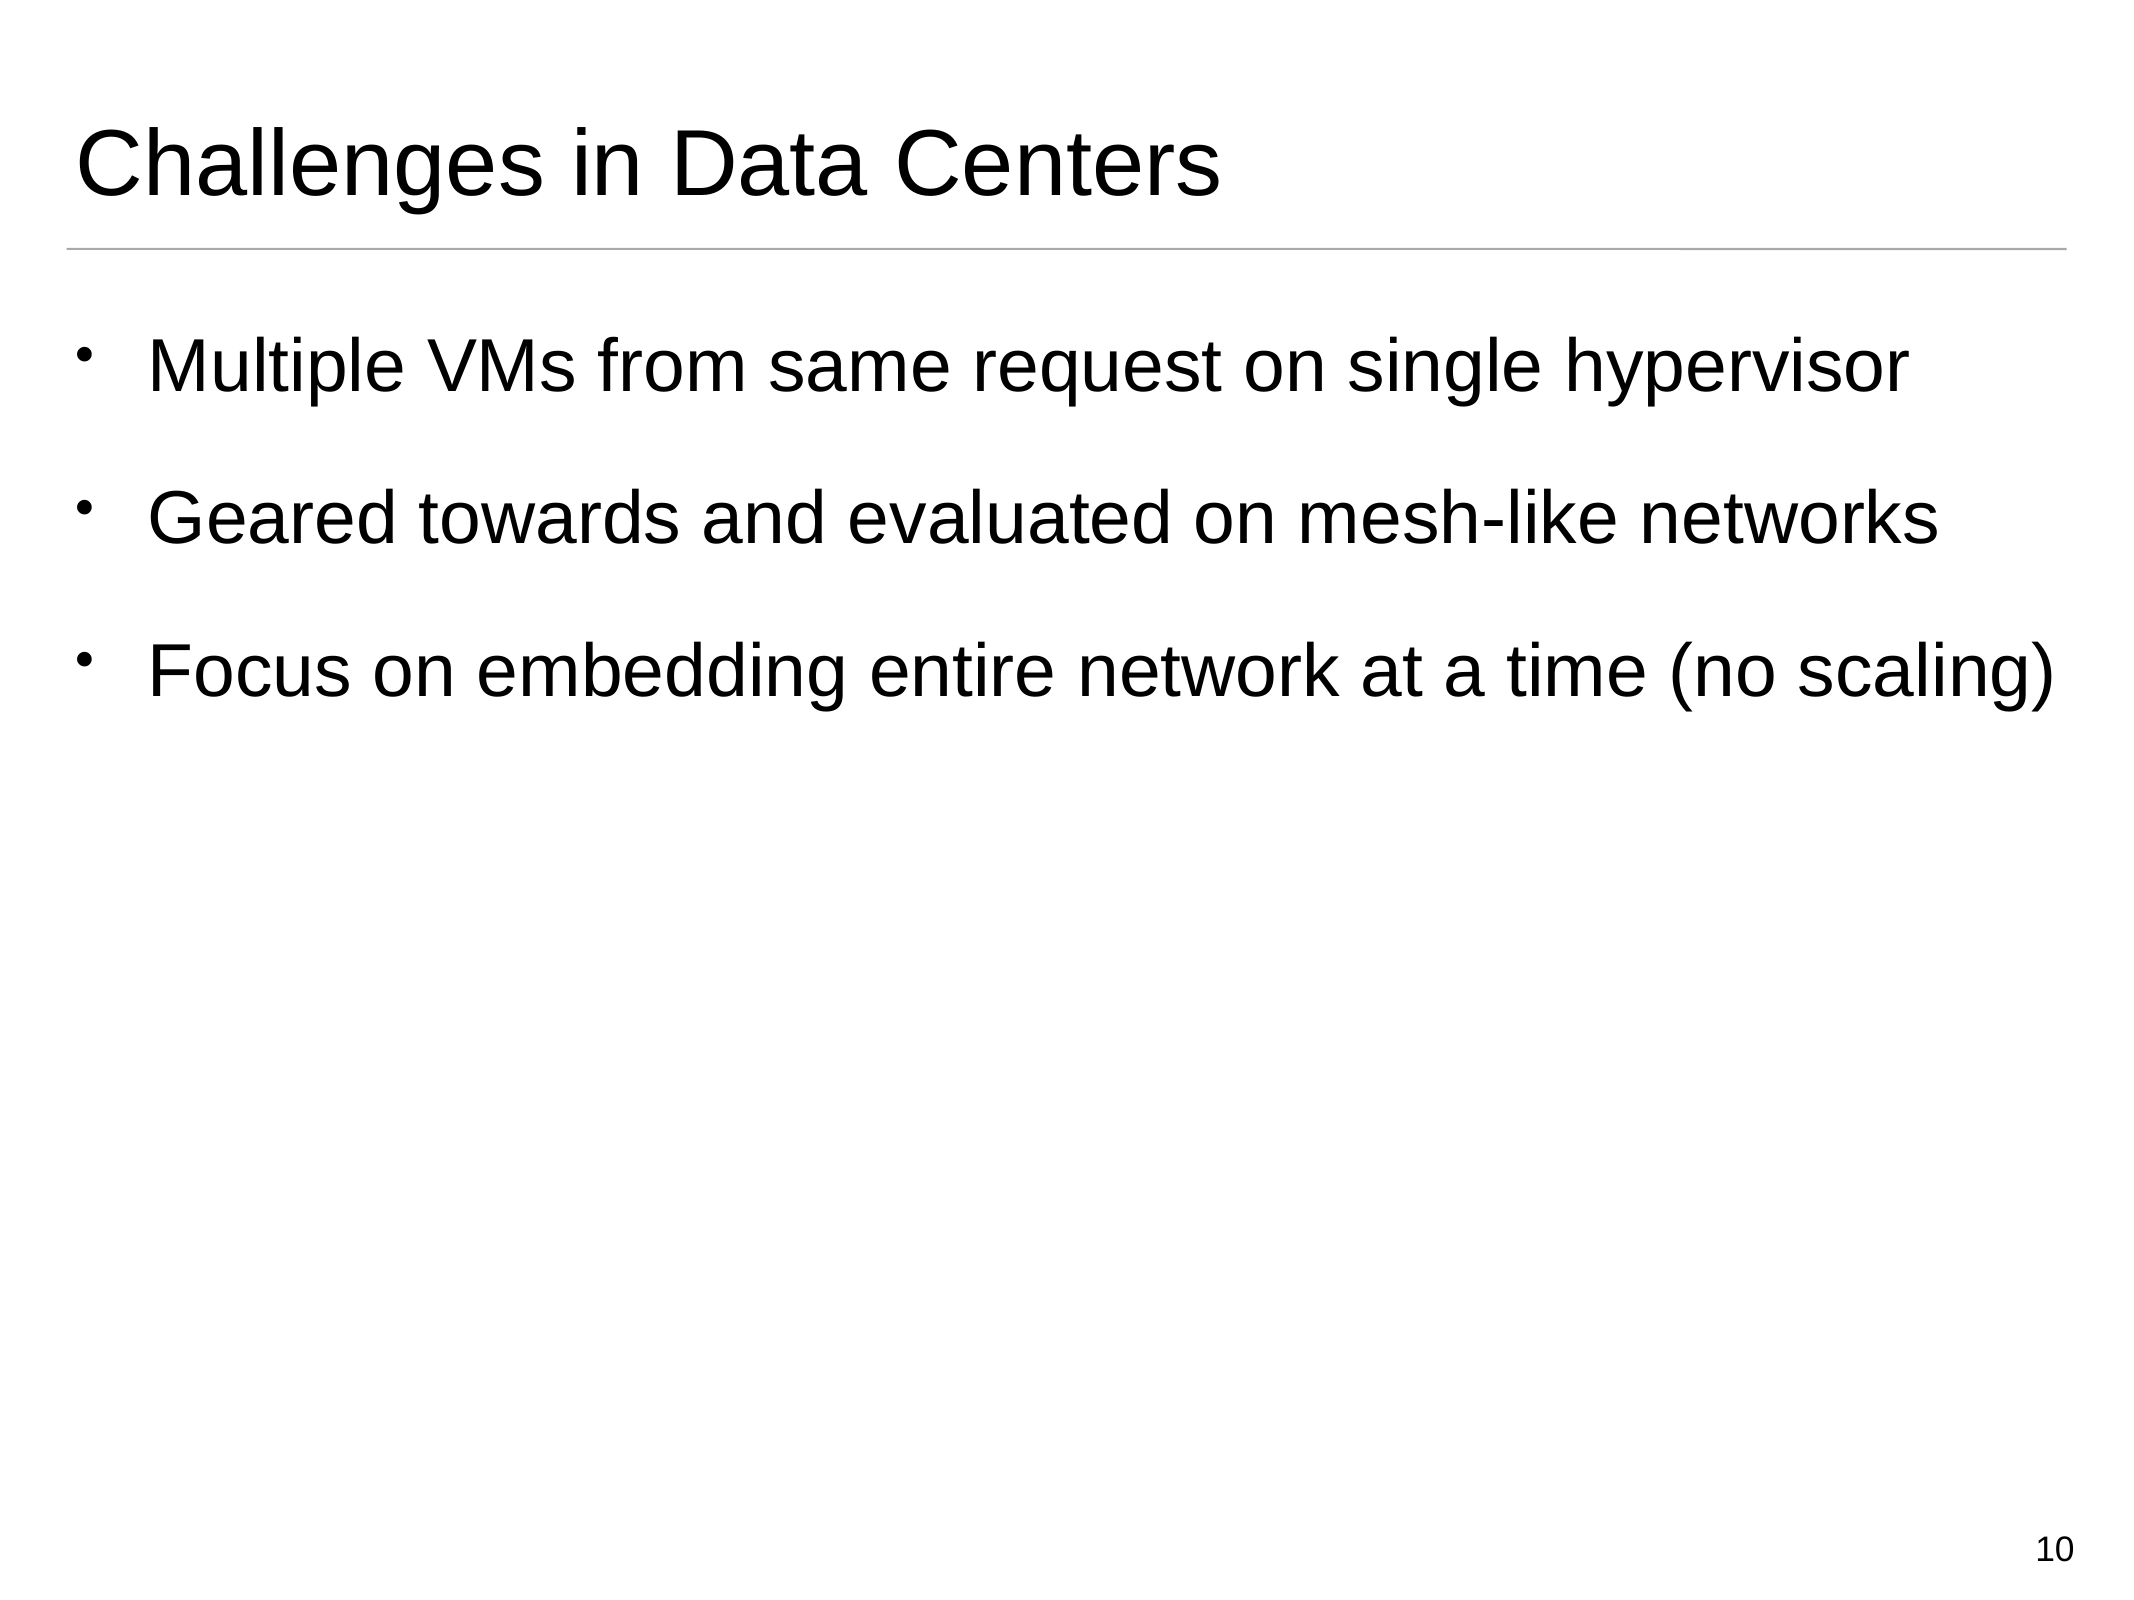

# Challenges in Data Centers
Multiple VMs from same request on single hypervisor
Geared towards and evaluated on mesh-like networks
Focus on embedding entire network at a time (no scaling)
10